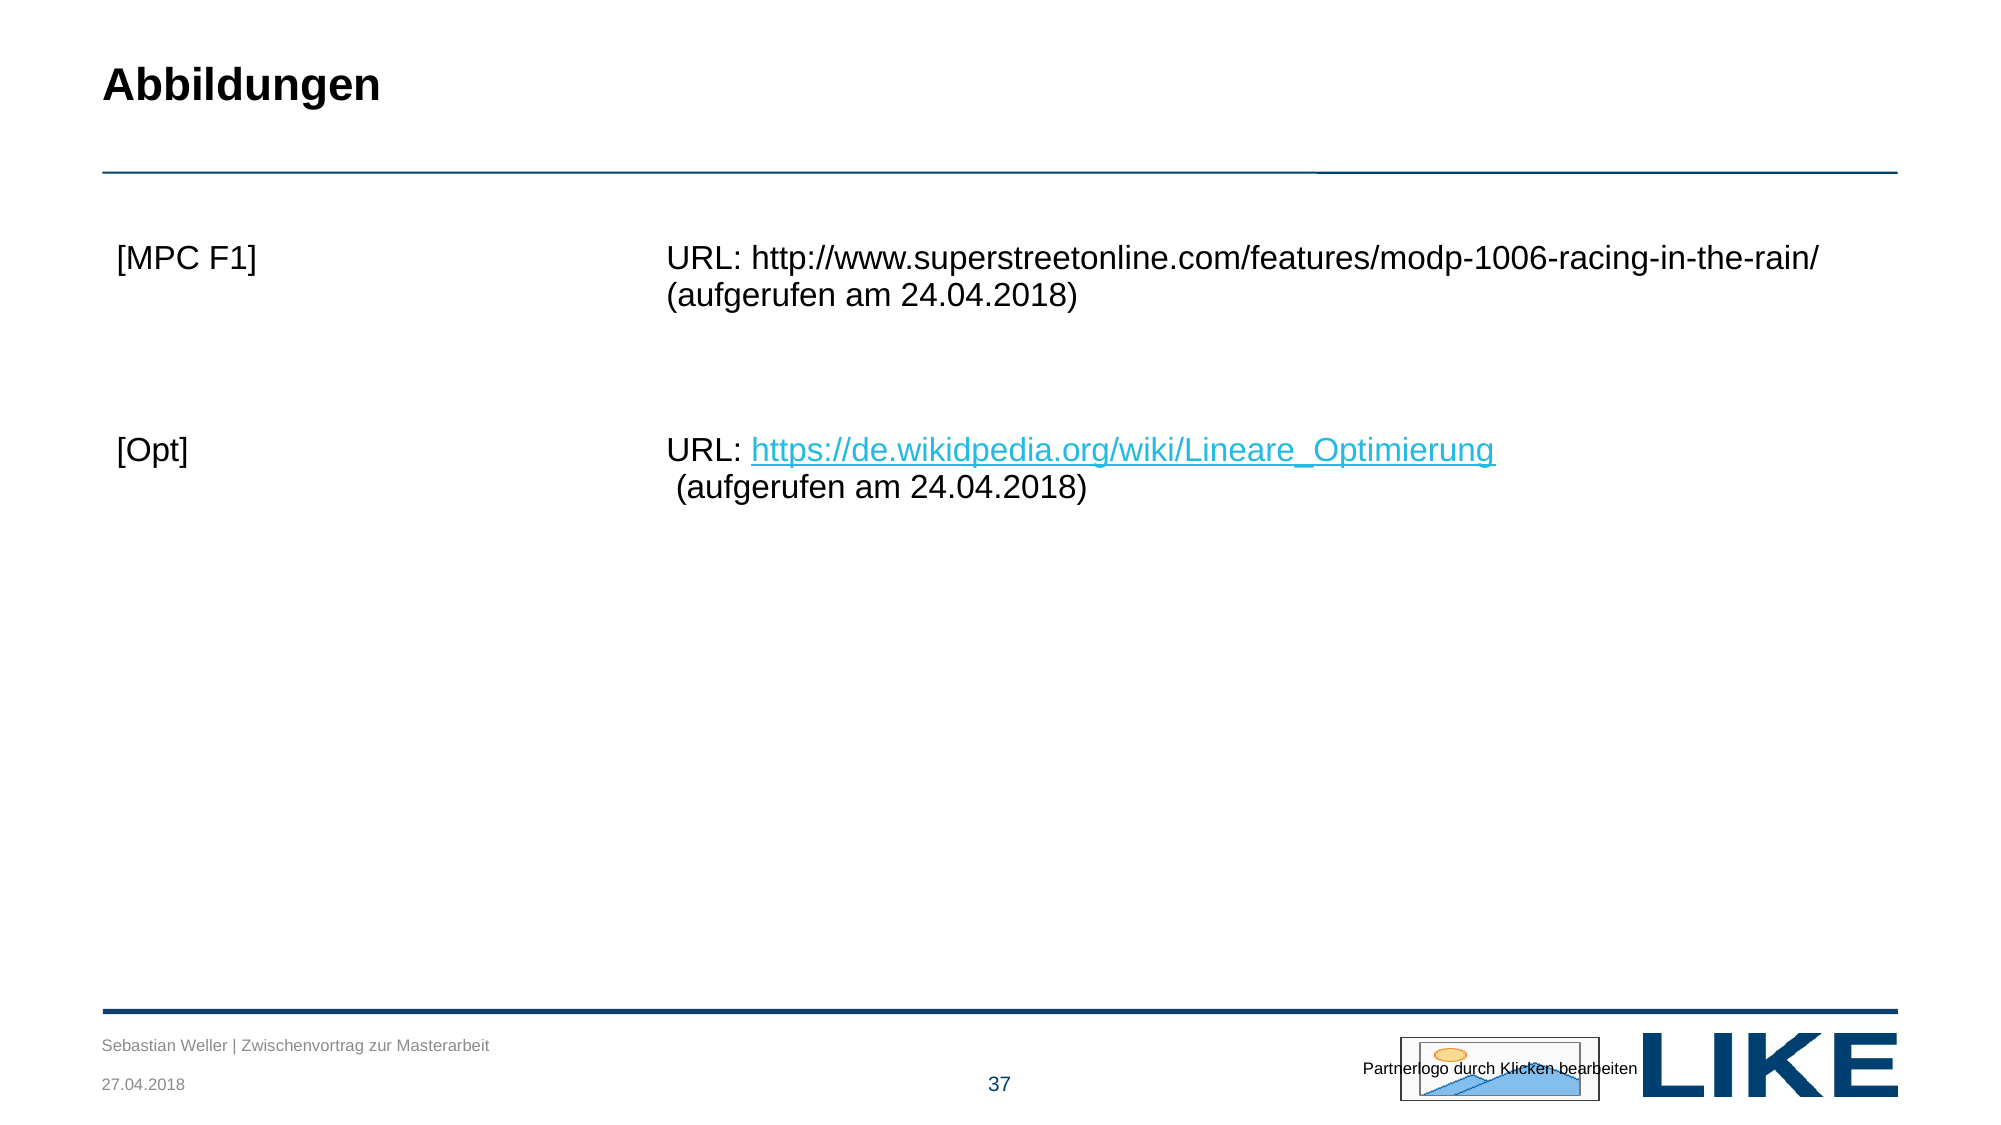

# Abbildungen
| [MPC F1] | URL: http://www.superstreetonline.com/features/modp-1006-racing-in-the-rain/ (aufgerufen am 24.04.2018) |
| --- | --- |
| [Opt] | URL: https://de.wikidpedia.org/wiki/Lineare\_Optimierung (aufgerufen am 24.04.2018) |
|  |  |
|  |  |

Sebastian Weller | Zwischenvortrag zur Masterarbeit
27.04.2018